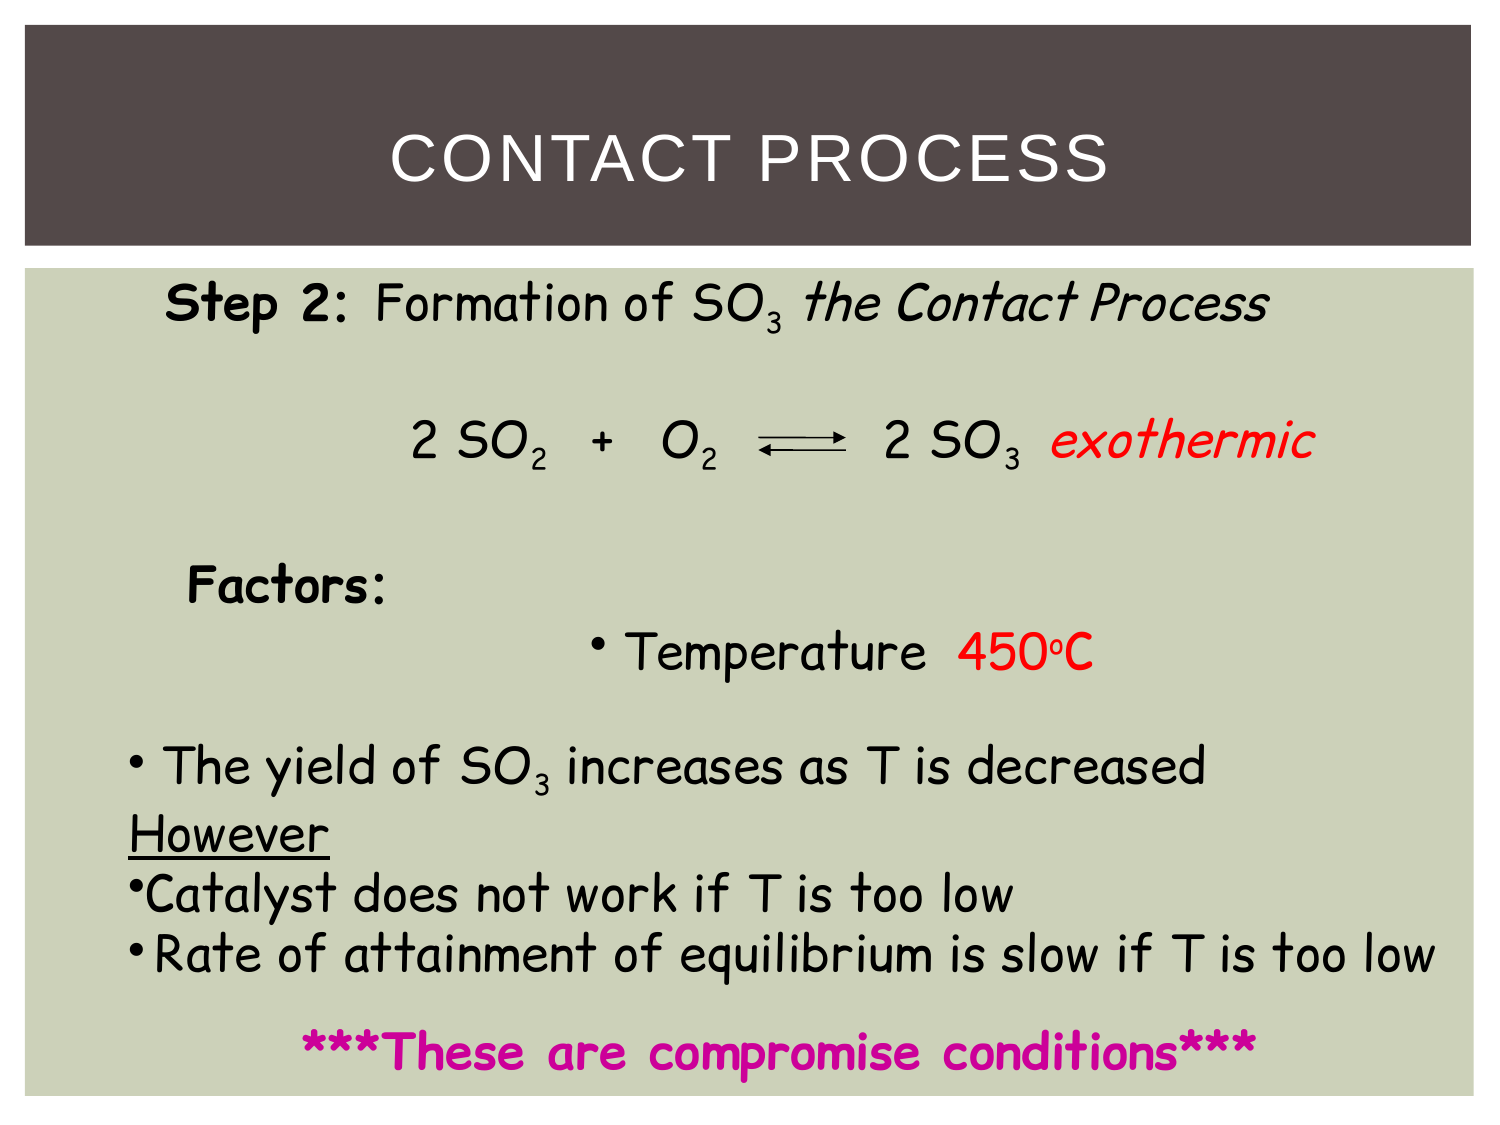

# Contact process
Step 2: Formation of SO3 the Contact Process
                  2 SO2     +   O2           2 SO3   exothermic

Factors:
 Temperature  450oC

 The yield of SO3 increases as T is decreased
However
Catalyst does not work if T is too low
 Rate of attainment of equilibrium is slow if T is too low
***These are compromise conditions***